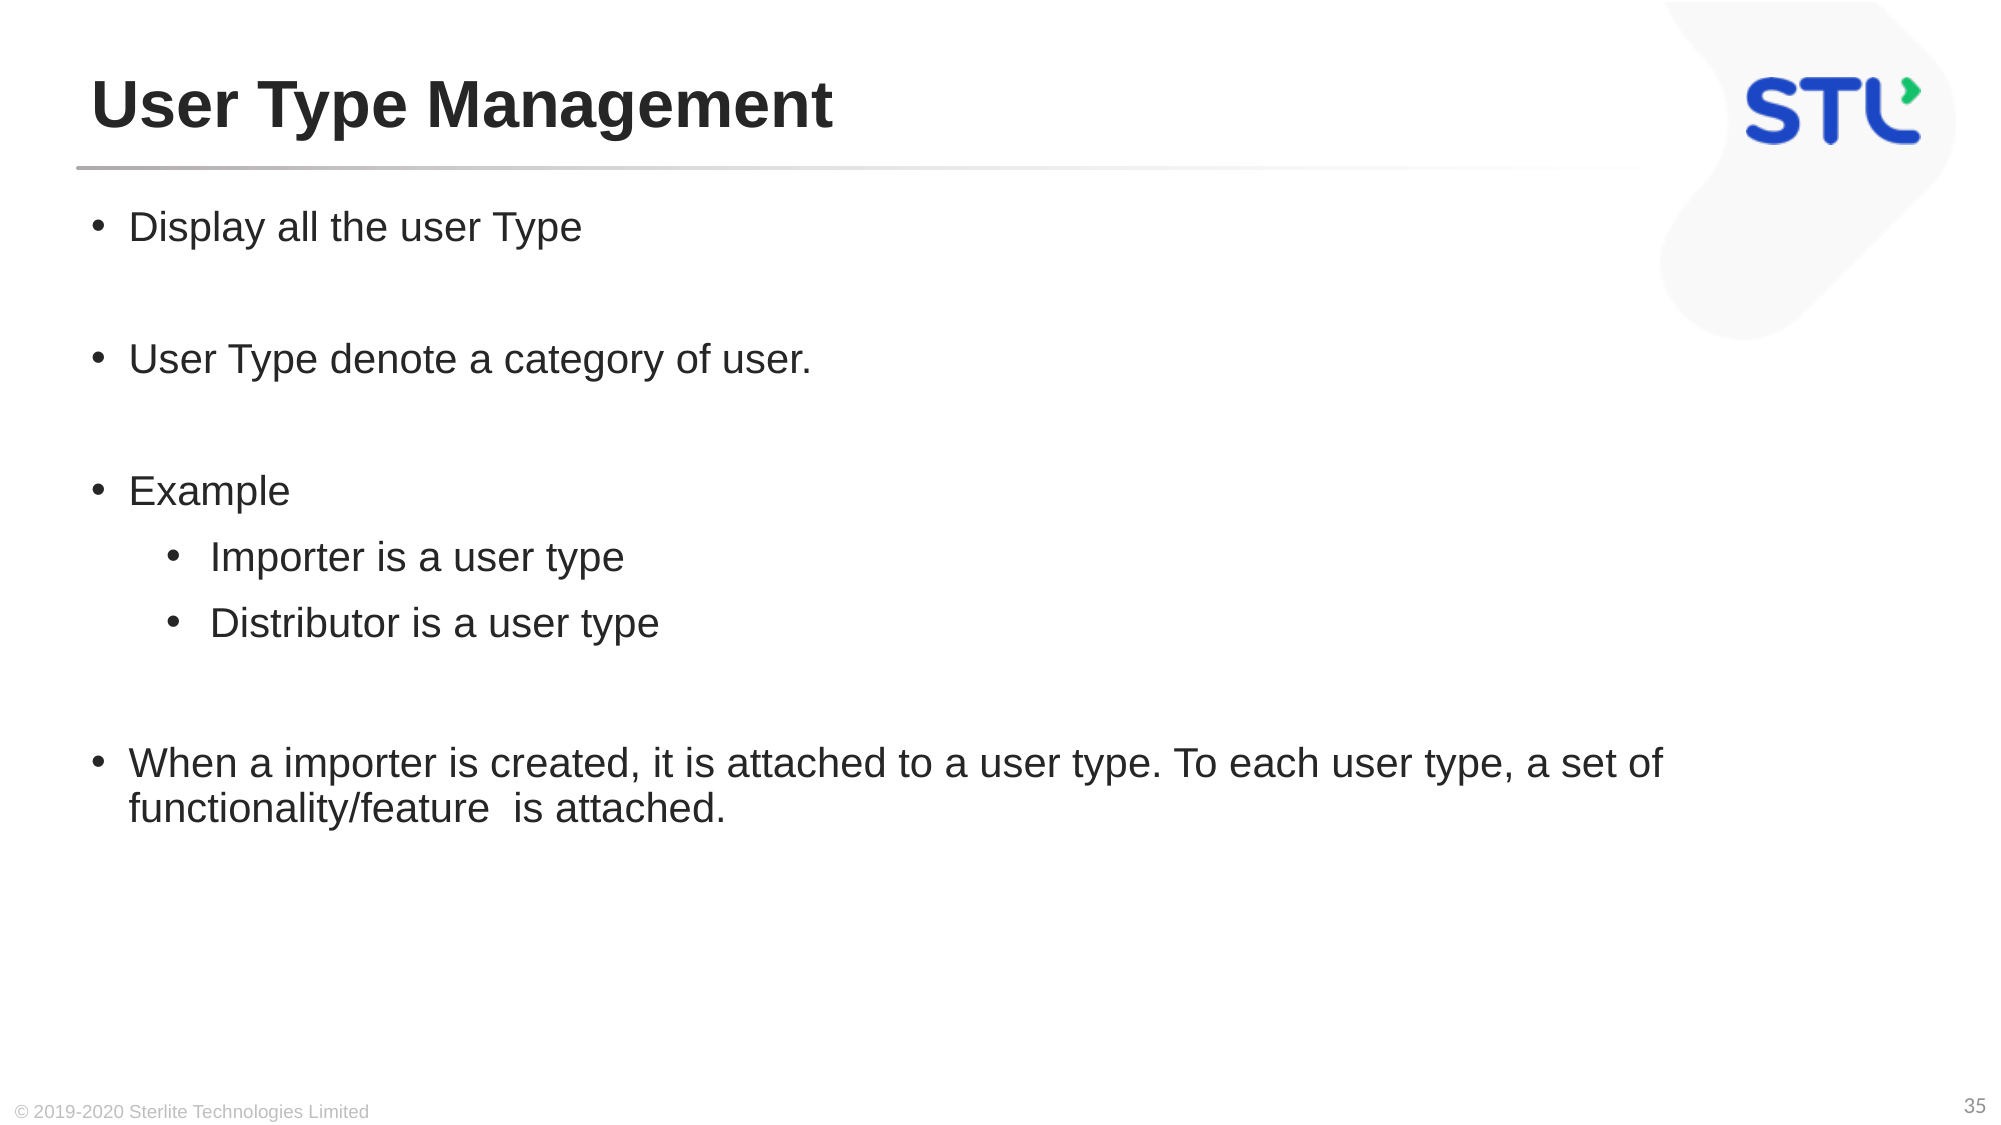

# User Type Management
Display all the user Type

User Type denote a category of user.

Example
Importer is a user type
Distributor is a user type

When a importer is created, it is attached to a user type. To each user type, a set of functionality/feature  is attached.

© 2019-2020 Sterlite Technologies Limited
35